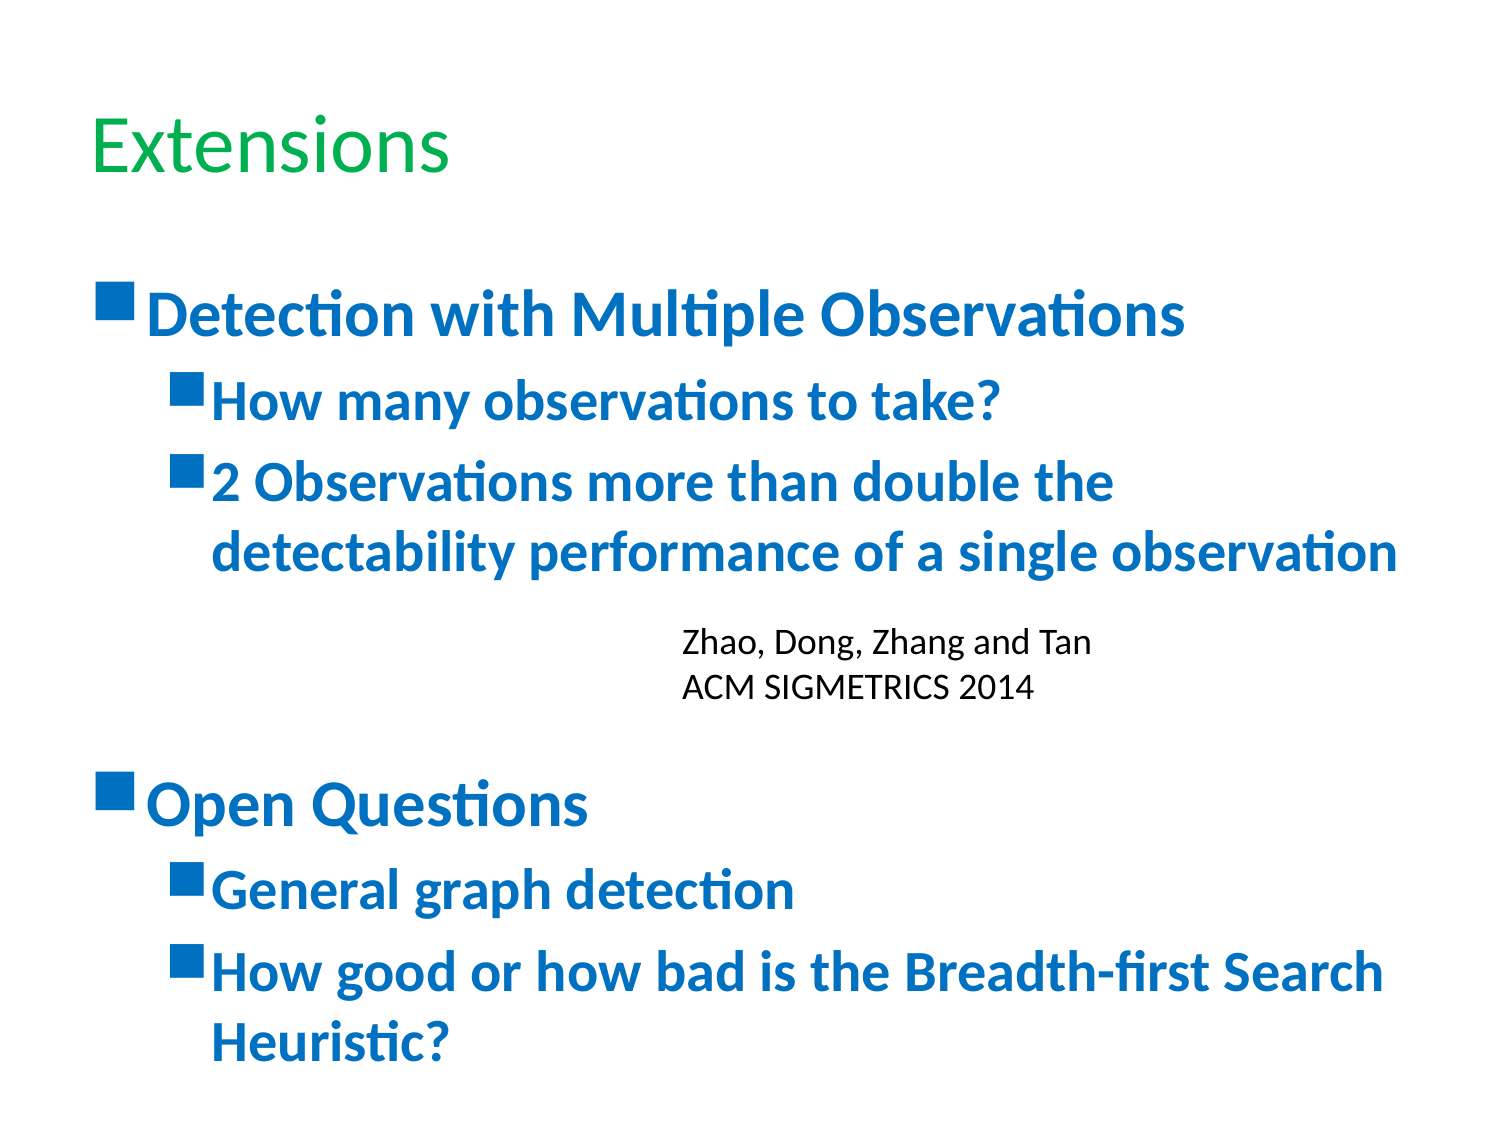

Extensions
Detection with Multiple Observations
How many observations to take?
2 Observations more than double the detectability performance of a single observation

Open Questions
General graph detection
How good or how bad is the Breadth-first Search Heuristic?
Zhao, Dong, Zhang and Tan
ACM SIGMETRICS 2014